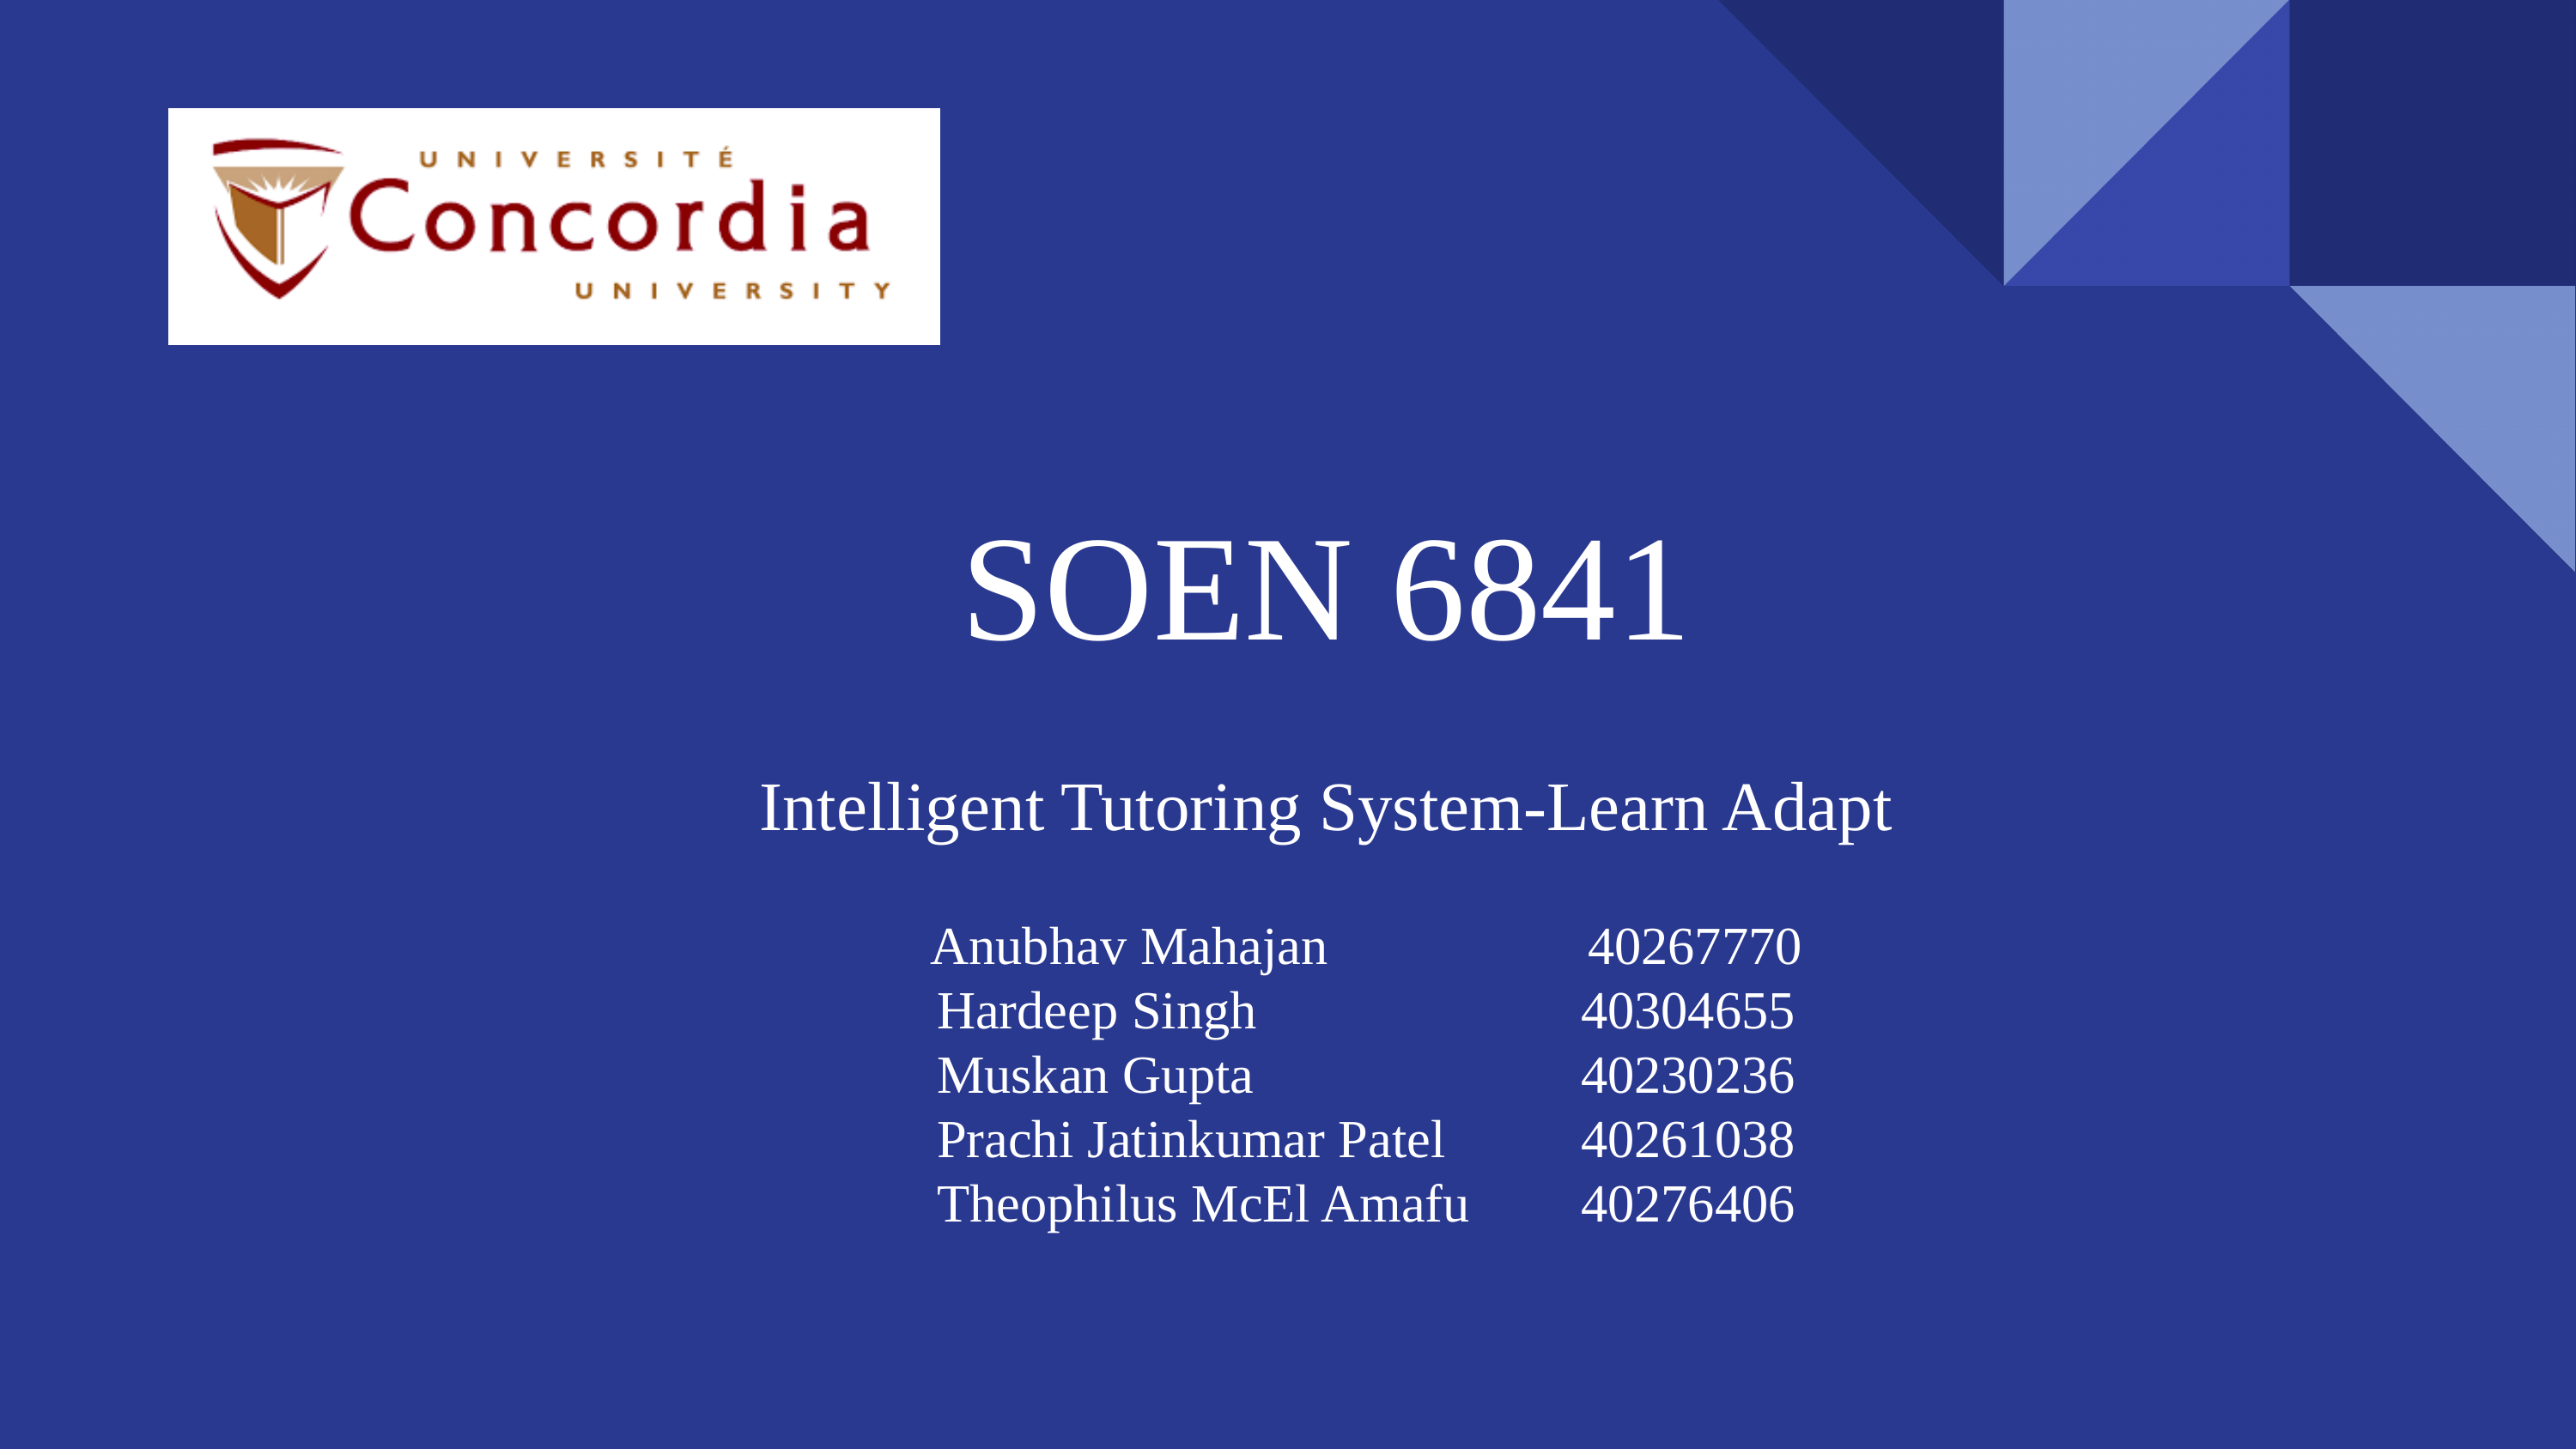

SOEN 6841
Intelligent Tutoring System-Learn Adapt
Anubhav Mahajan		 40267770
Hardeep Singh	 		40304655
Muskan Gupta	 		40230236
Prachi Jatinkumar Patel		40261038
Theophilus McEl Amafu 	40276406